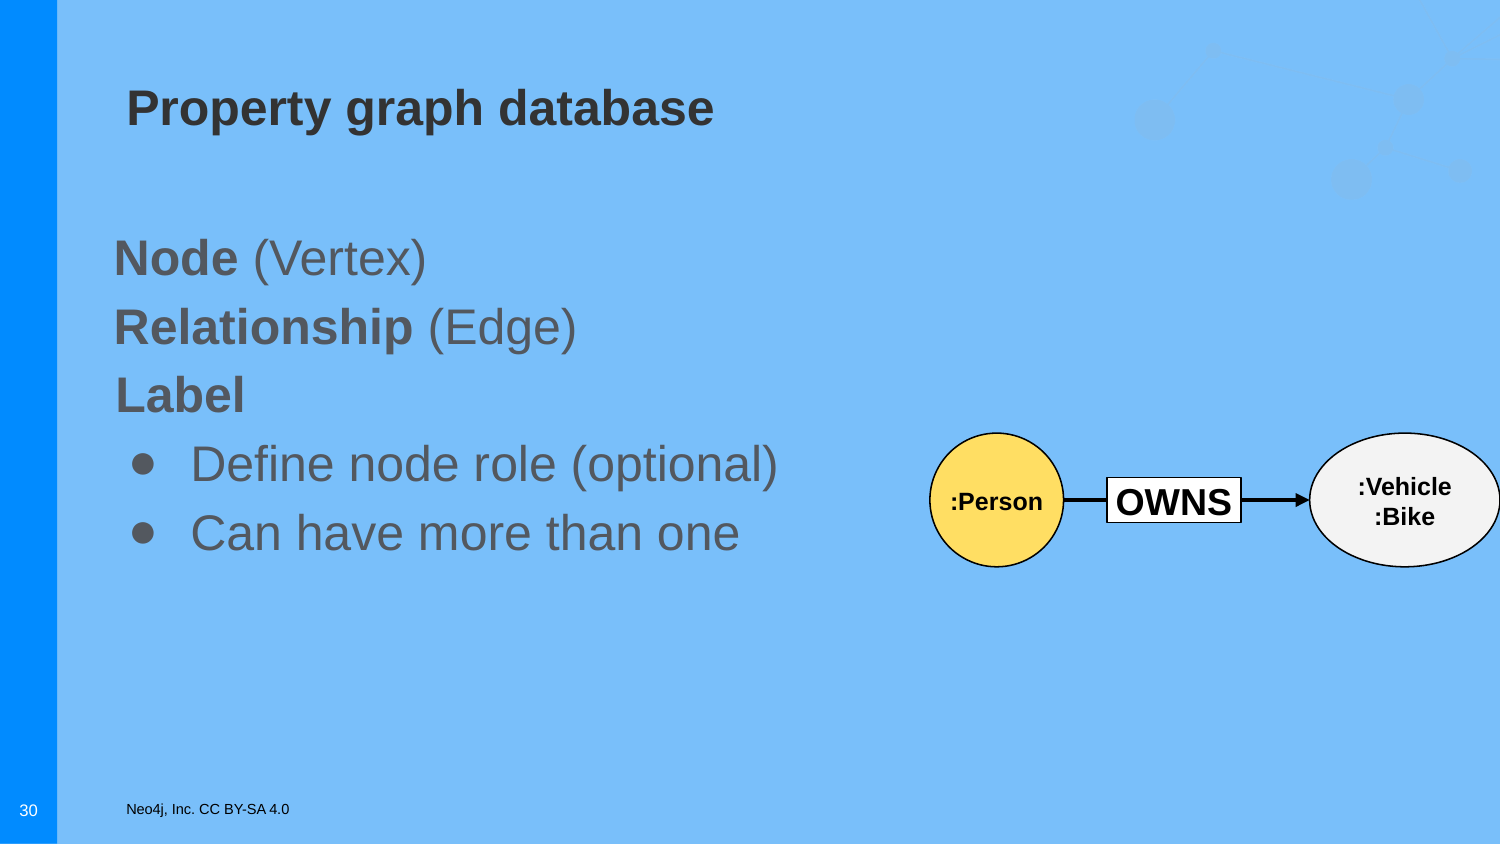

# Property graph database
Node (Vertex)
Relationship (Edge)

Label
Define node role (optional)
Can have more than one

:Person
:Vehicle
:Bike
OWNS
30